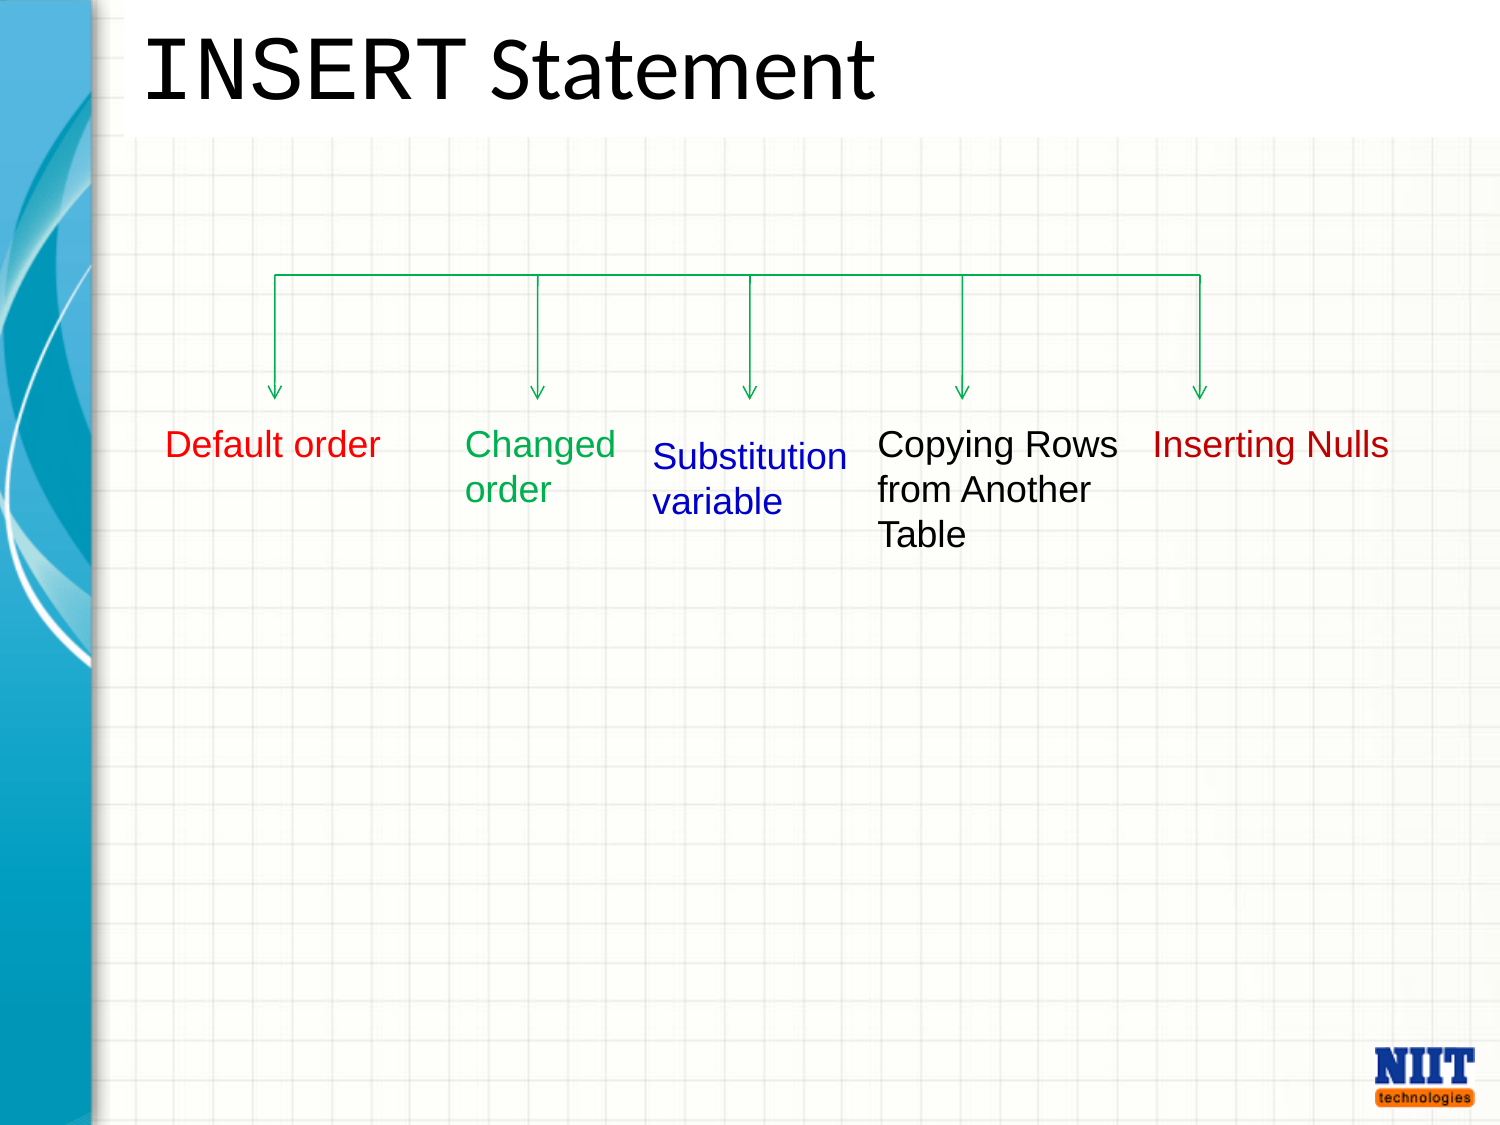

# INSERT Statement
Default order
Changed order
Copying Rows
from Another Table
Inserting Nulls
Substitution
variable